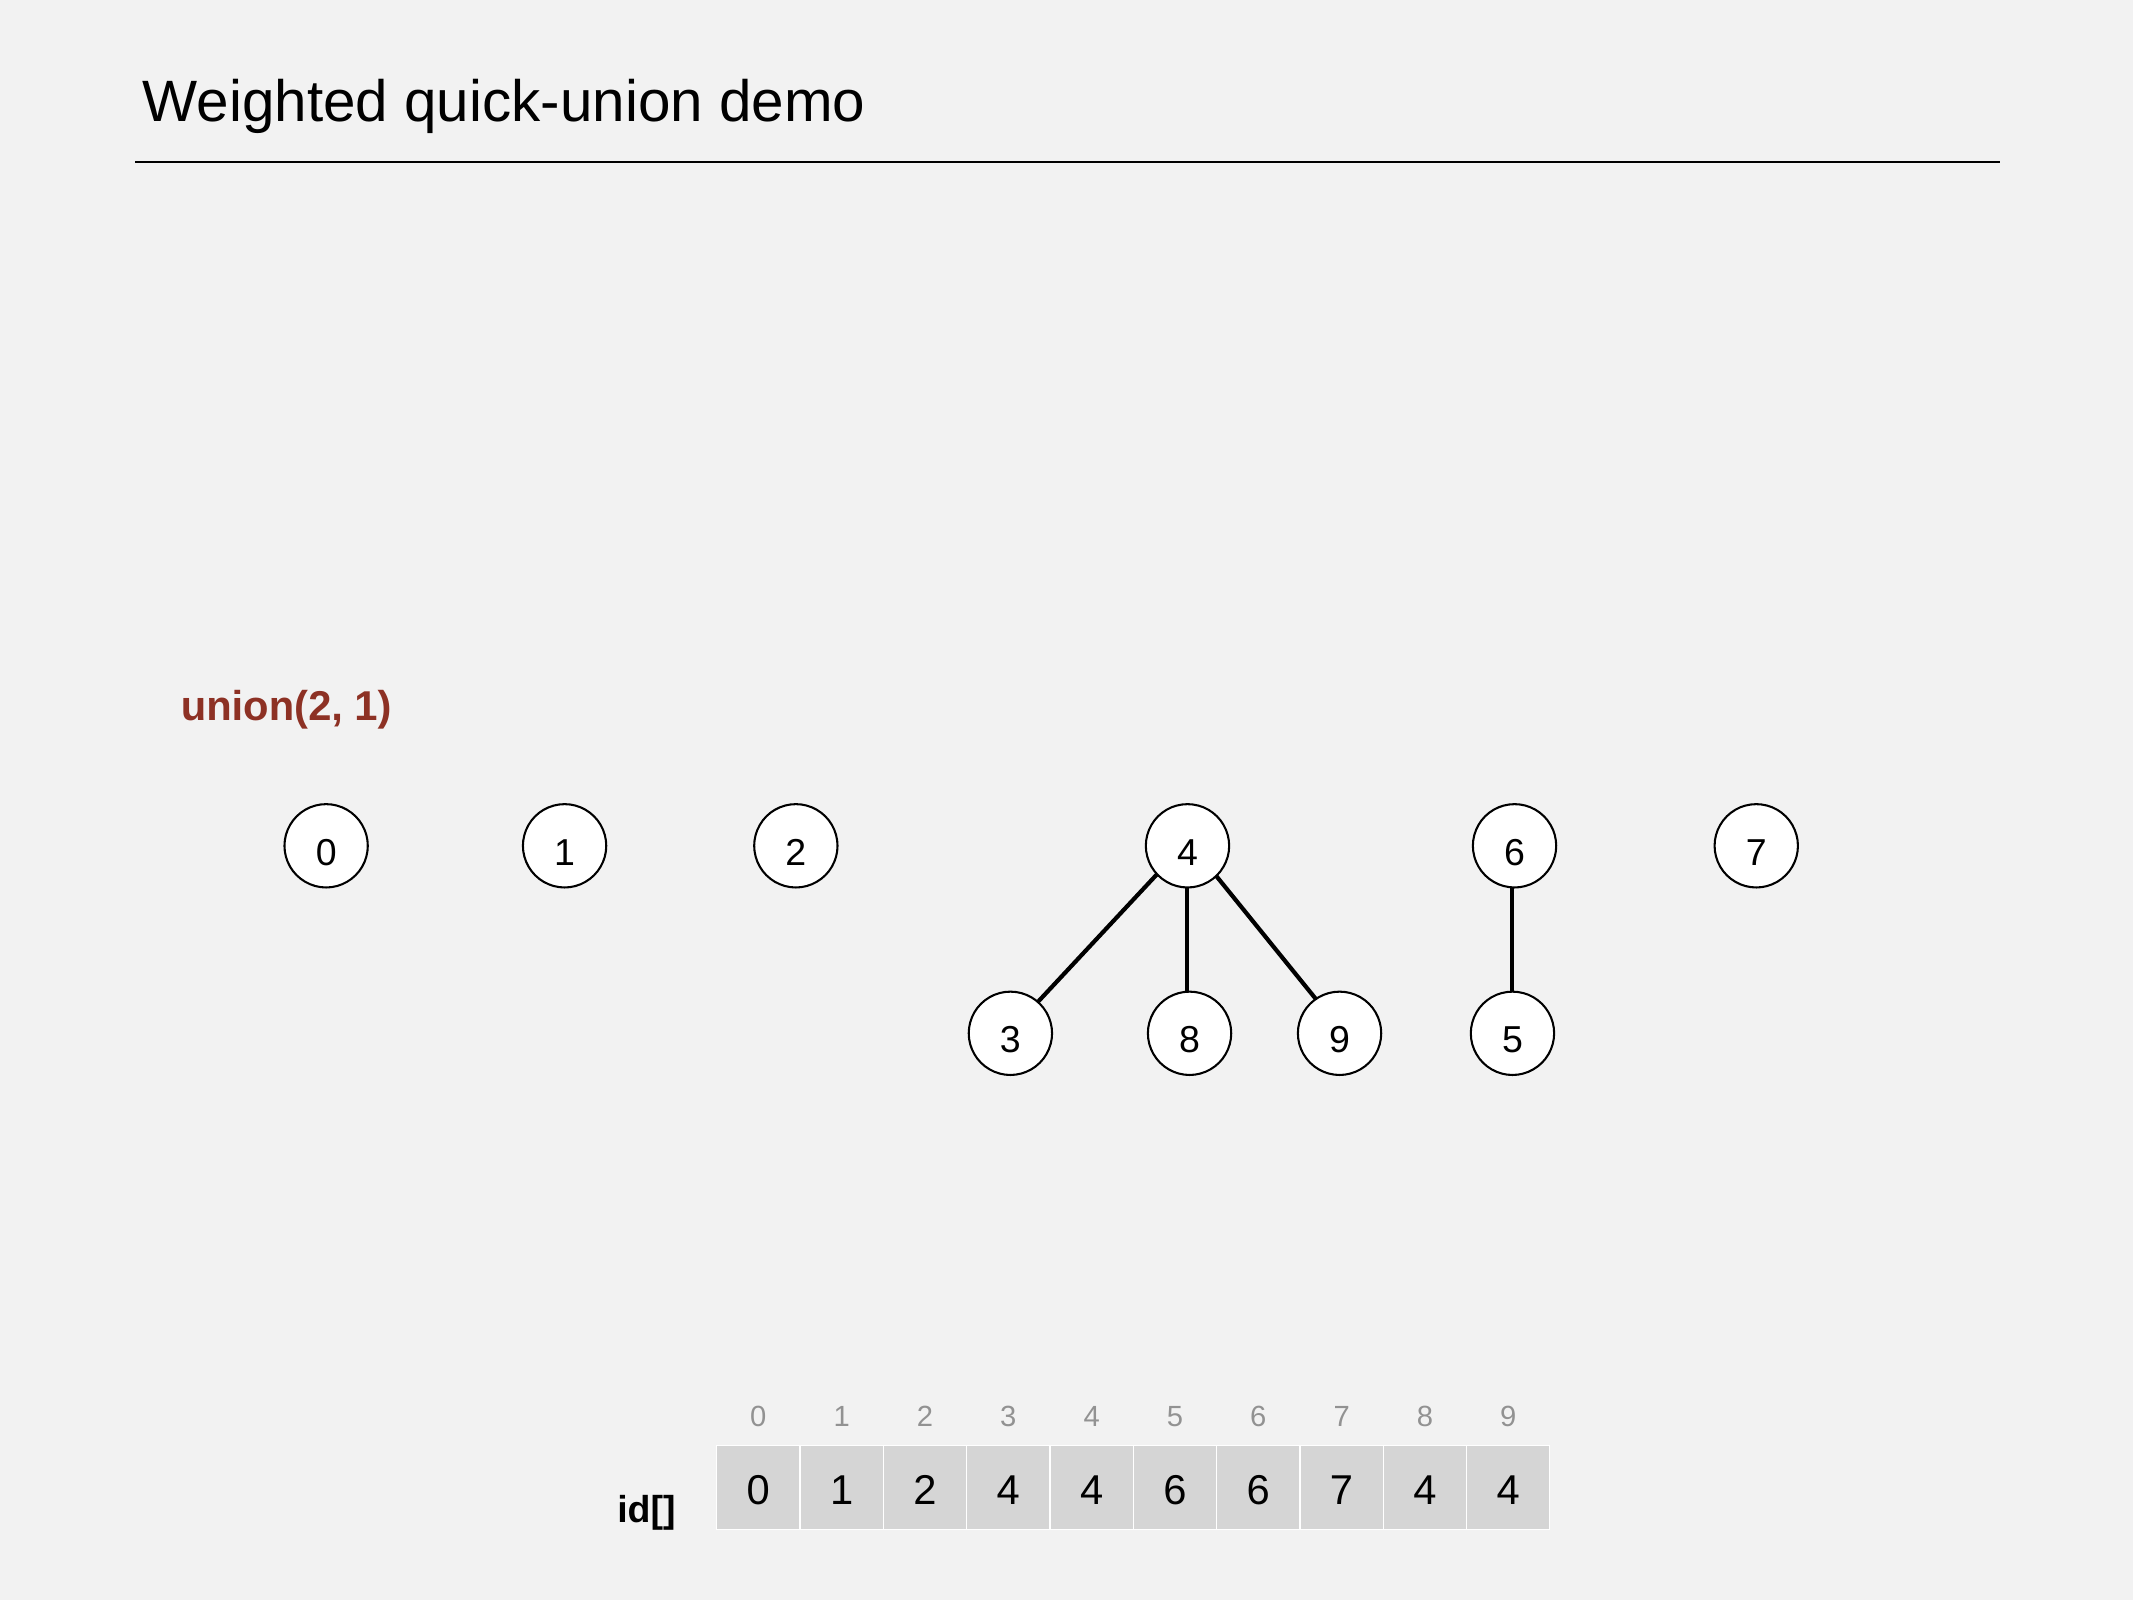

# Weighted quick-union demo
union(2, 1)
0
1
2
4

3
8
9
6

5
7
0
1
2
3
4
5
6
7
8
9
0
1
2
4
4
6
6
7
4
4
id[]